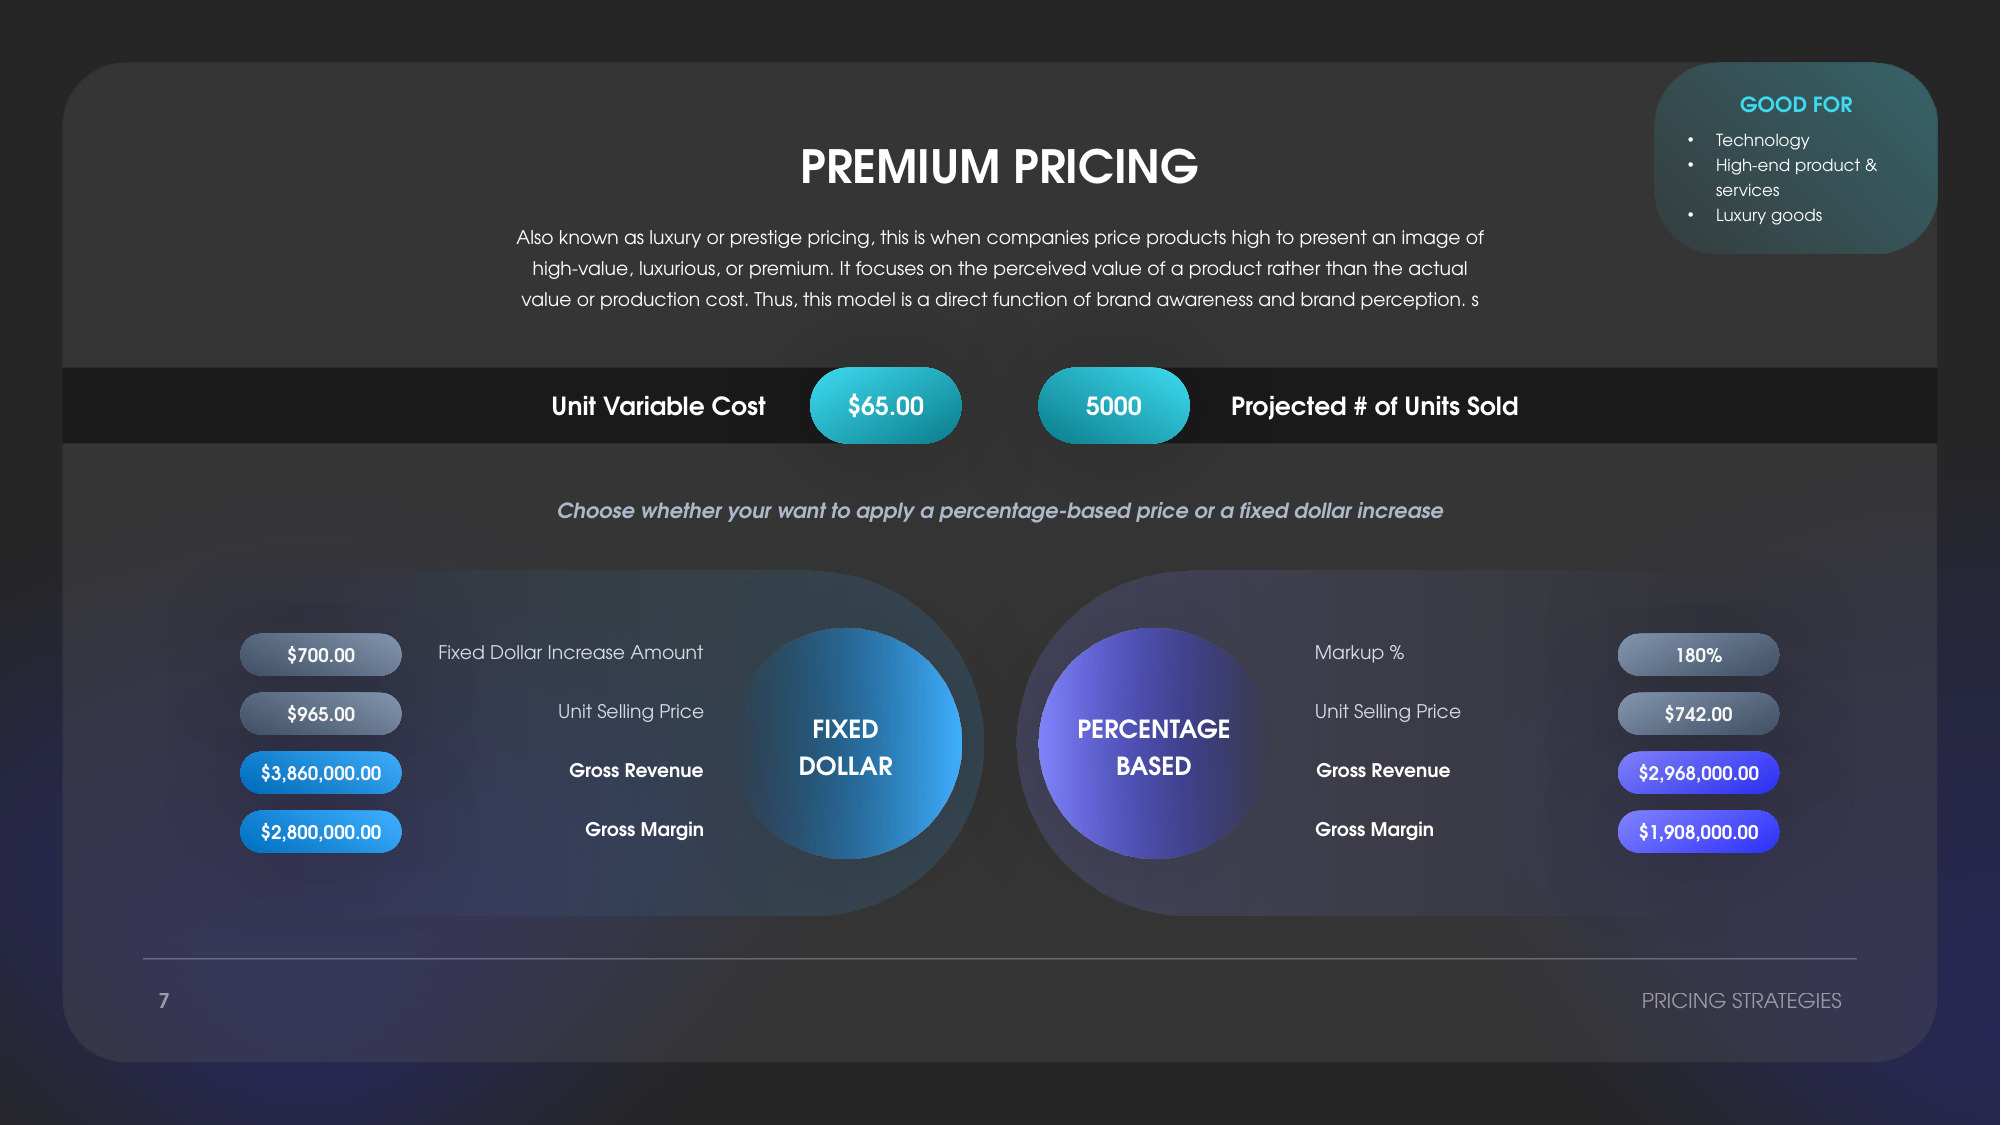

GOOD FOR
Technology
High-end product & services
Luxury goods
PREMIUM PRICING
Also known as luxury or prestige pricing, this is when companies price products high to present an image of high-value, luxurious, or premium. It focuses on the perceived value of a product rather than the actual value or production cost. Thus, this model is a direct function of brand awareness and brand perception. s

$65.00
5000

Unit Variable Cost
Projected # of Units Sold
Choose whether your want to apply a percentage-based price or a fixed dollar increase
FIXED DOLLAR
PERCENTAGEBASED
$700.00
Fixed Dollar Increase Amount
Unit Selling Price
Gross Revenue
Gross Margin
Markup %
Unit Selling Price
Gross Revenue
Gross Margin
180%
$965.00
$742.00
$3,860,000.00
$2,968,000.00
$2,800,000.00
$1,908,000.00
7
PRICING STRATEGIES